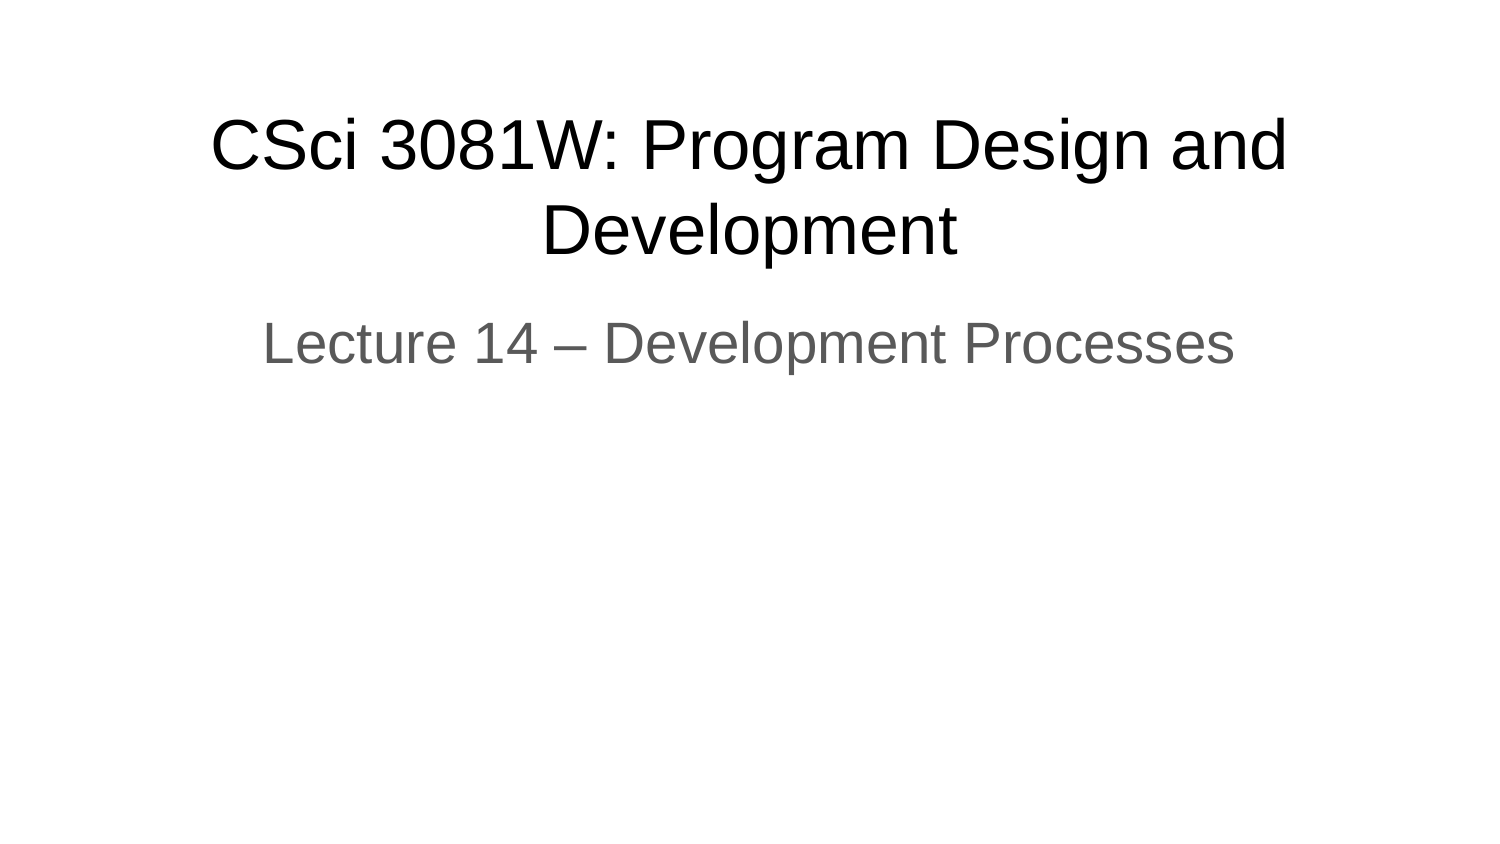

# CSci 3081W: Program Design and Development
Lecture 14 – Development Processes